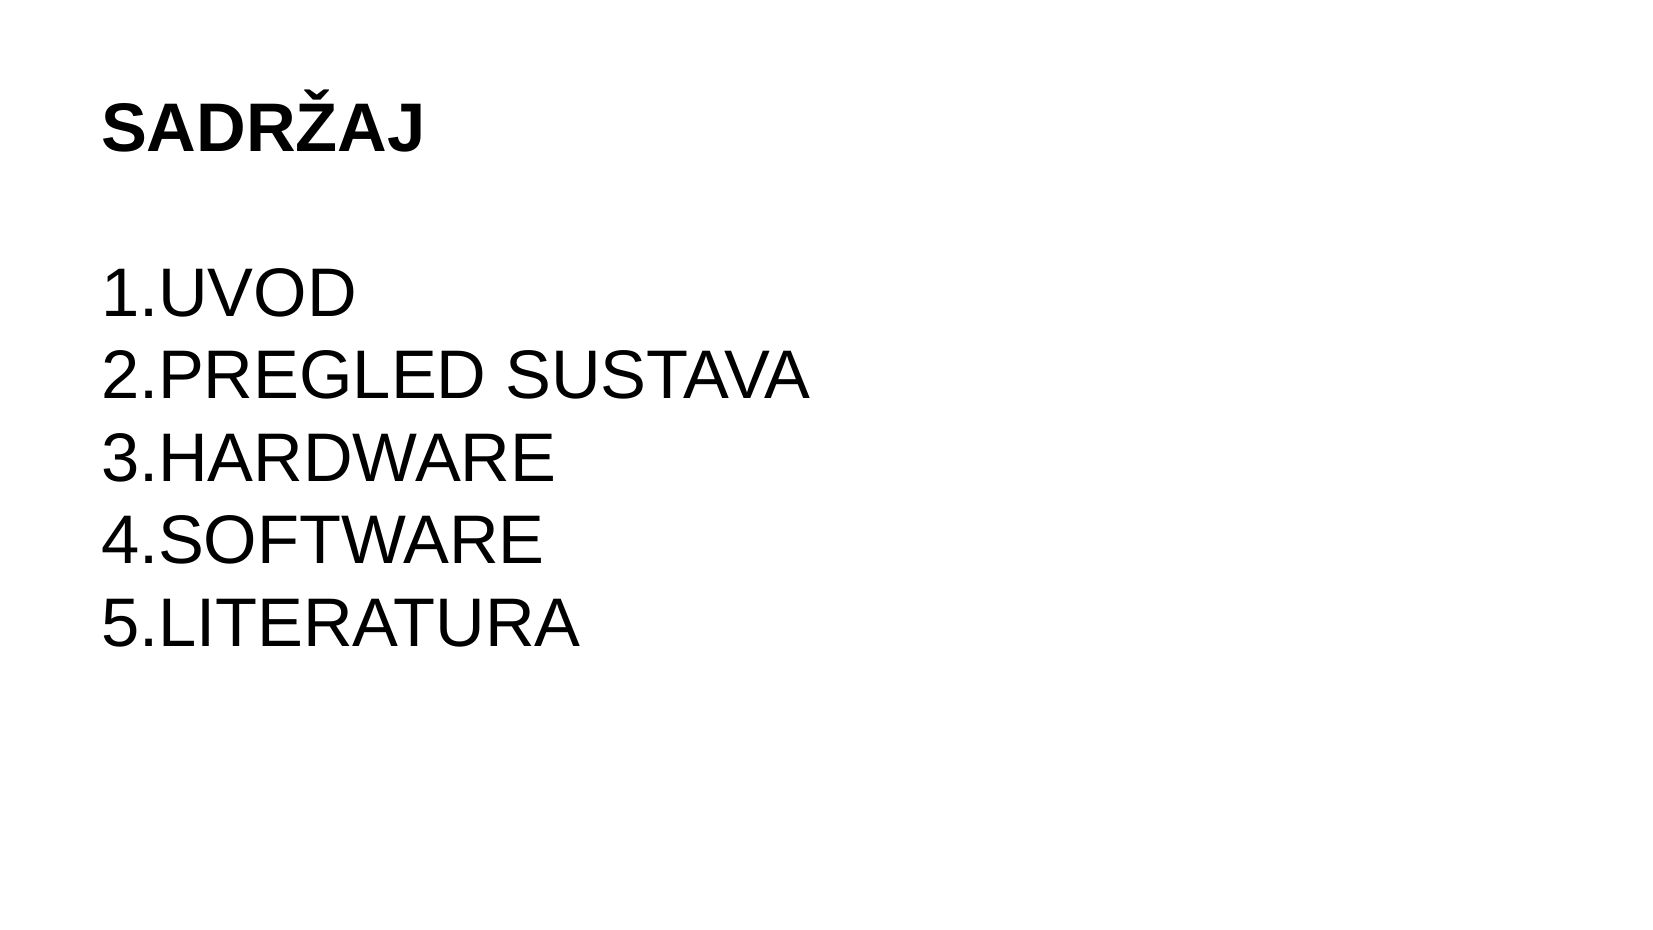

SADRŽAJ

1.UVOD
2.PREGLED SUSTAVA
3.HARDWARE
4.SOFTWARE
5.LITERATURA